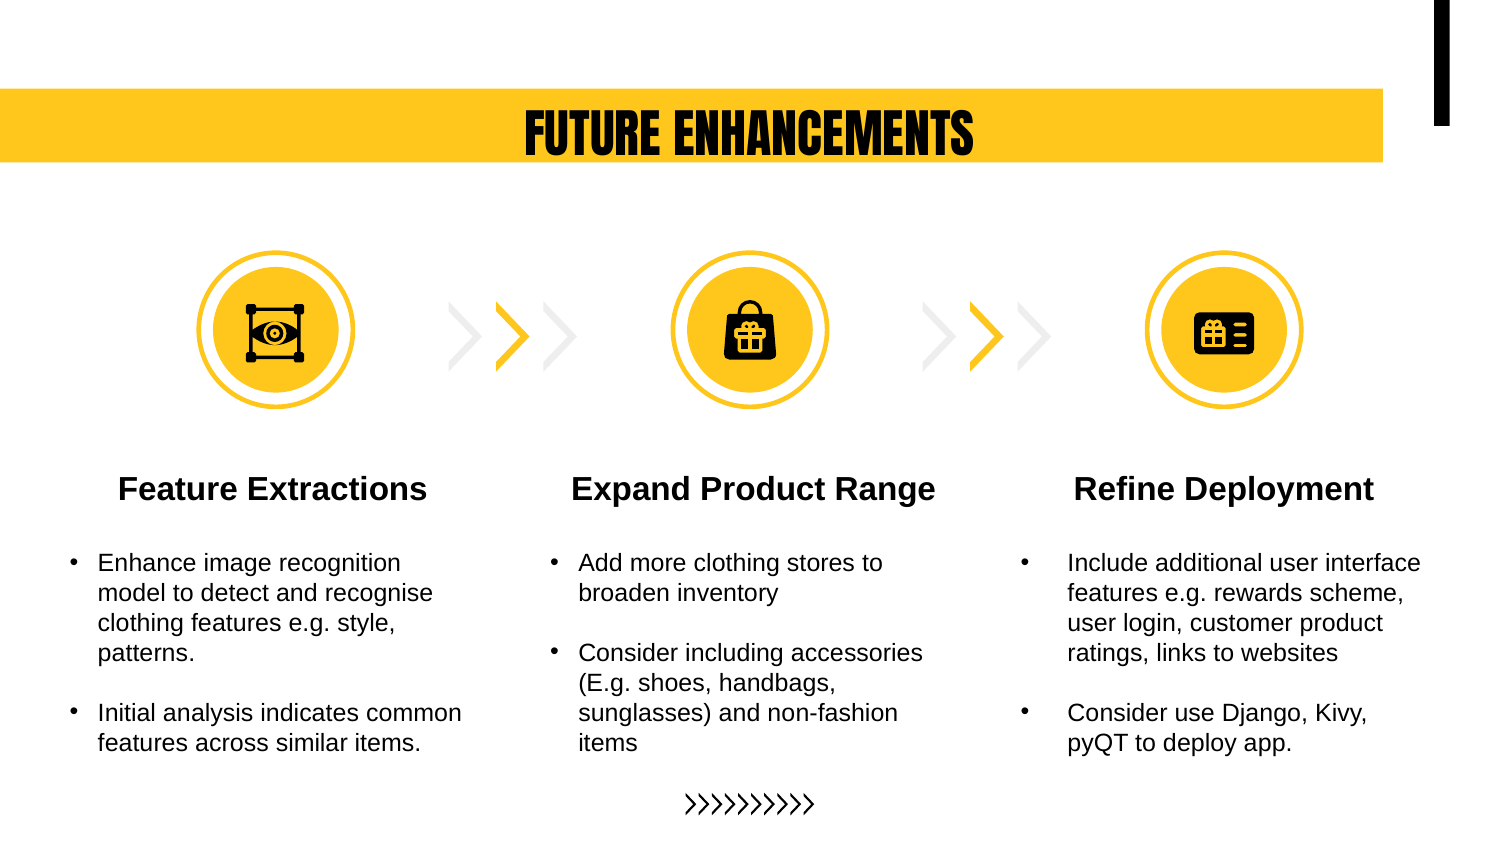

# FUTURE ENHANCEMENTS

Feature Extractions

Enhance image recognition model to detect and recognise clothing features e.g. style, patterns.

Initial analysis indicates common features across similar items.
Expand Product Range

Add more clothing stores to broaden inventory

Consider including accessories (E.g. shoes, handbags, sunglasses) and non-fashion items
Refine Deployment

Include additional user interface features e.g. rewards scheme, user login, customer product ratings, links to websites

Consider use Django, Kivy, pyQT to deploy app.